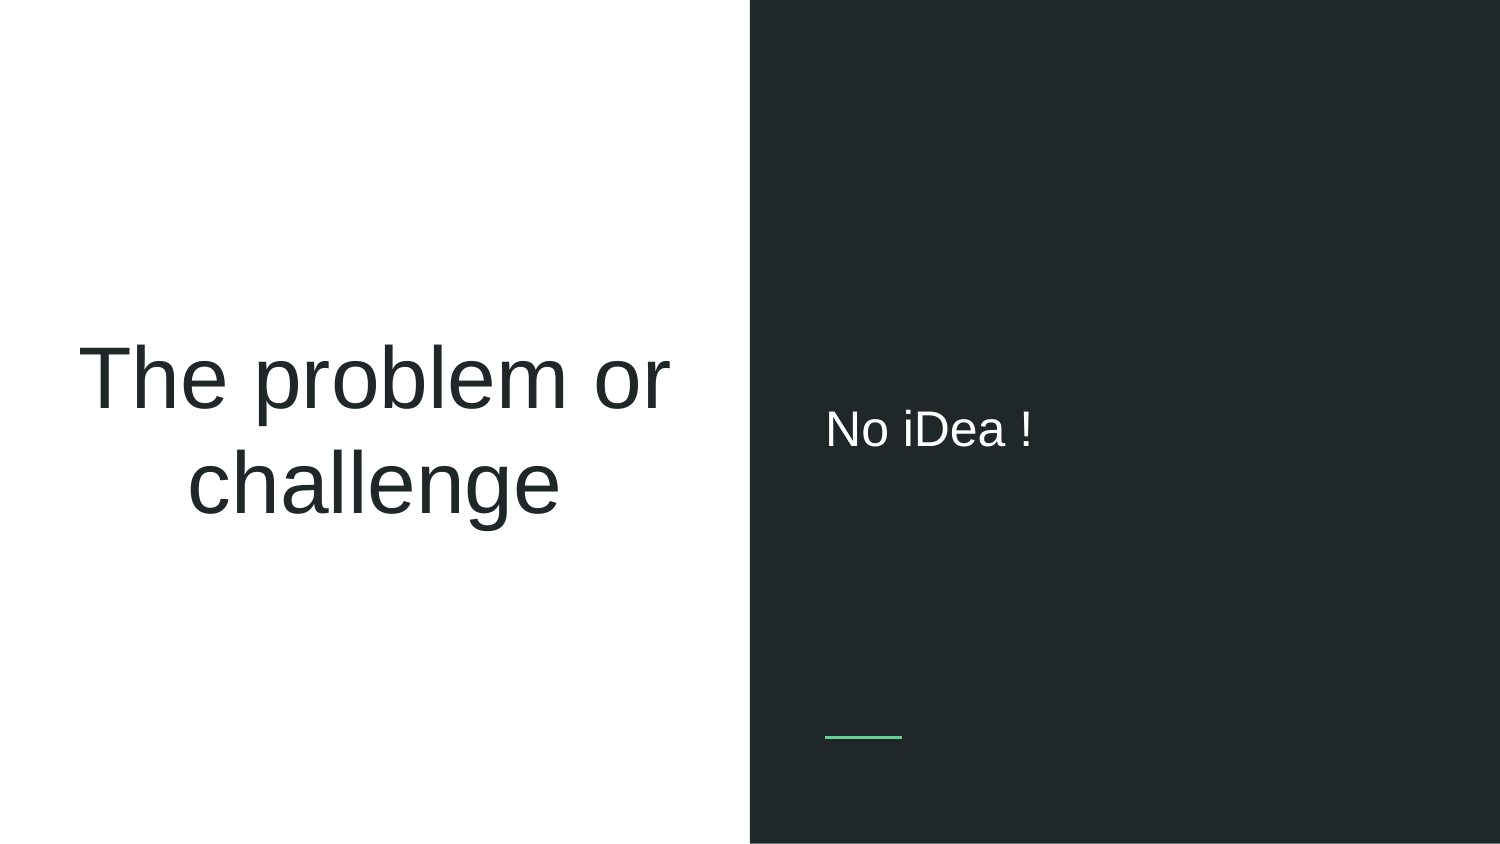

No iDea !
# The problem or challenge